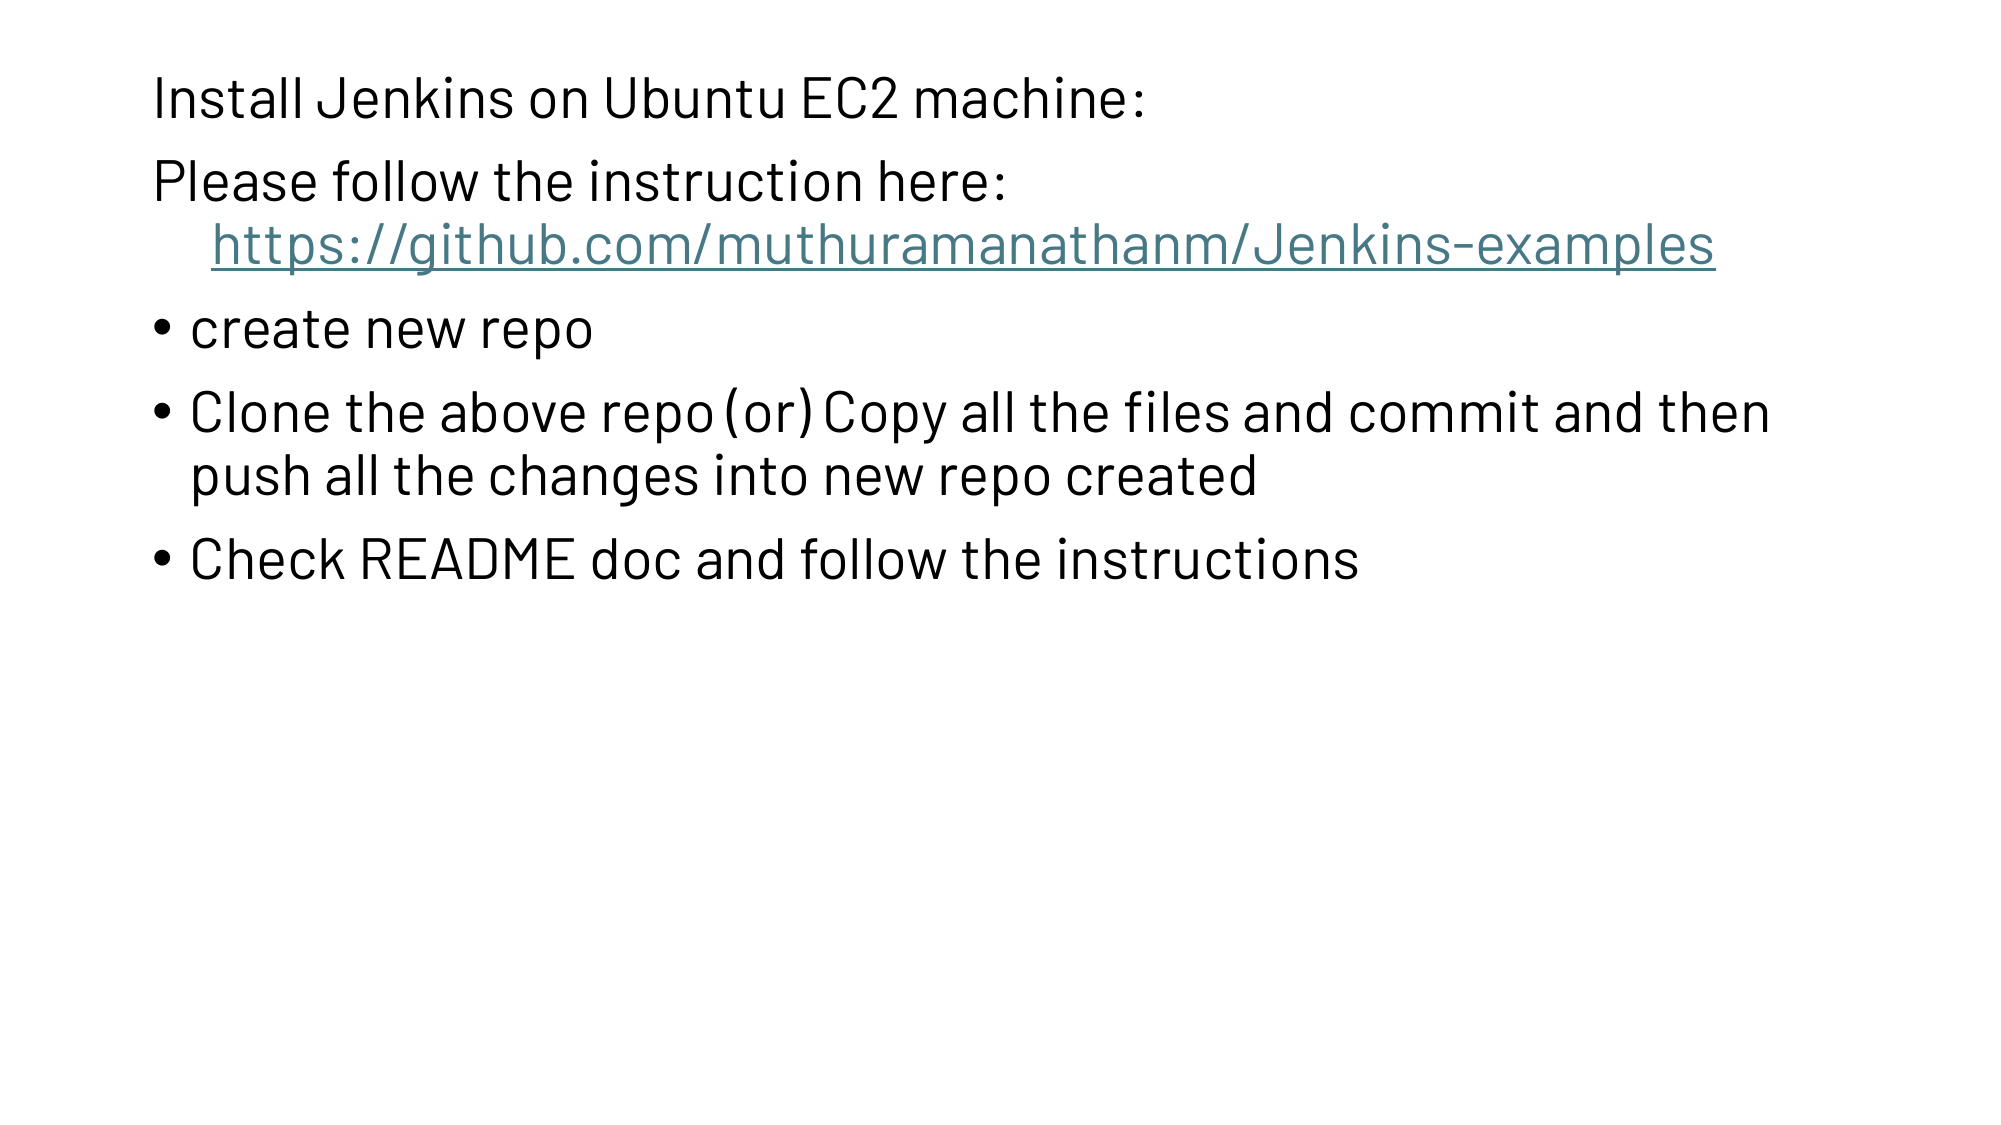

Install Jenkins on Ubuntu EC2 machine:
Please follow the instruction here:
     https://github.com/muthuramanathanm/Jenkins-examples
create new repo
Clone the above repo (or) Copy all the files and commit and then push all the changes into new repo created
Check README doc and follow the instructions